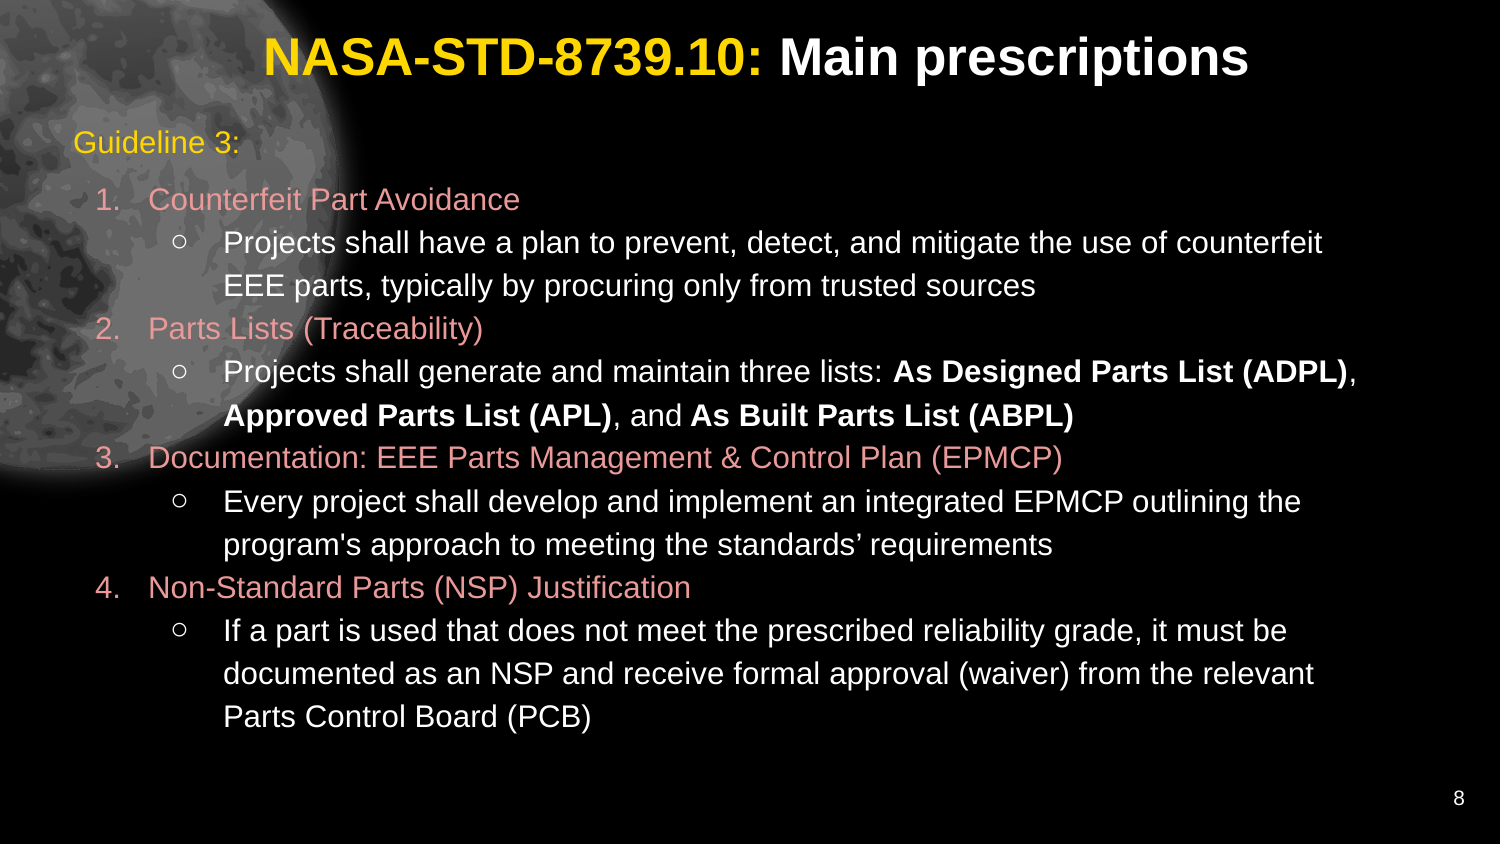

# NASA-STD-8739.10: Main prescriptions
Guideline 3:
Counterfeit Part Avoidance
Projects shall have a plan to prevent, detect, and mitigate the use of counterfeit EEE parts, typically by procuring only from trusted sources
Parts Lists (Traceability)
Projects shall generate and maintain three lists: As Designed Parts List (ADPL), Approved Parts List (APL), and As Built Parts List (ABPL)
Documentation: EEE Parts Management & Control Plan (EPMCP)
Every project shall develop and implement an integrated EPMCP outlining the program's approach to meeting the standards’ requirements
Non-Standard Parts (NSP) Justification
If a part is used that does not meet the prescribed reliability grade, it must be documented as an NSP and receive formal approval (waiver) from the relevant Parts Control Board (PCB)
8